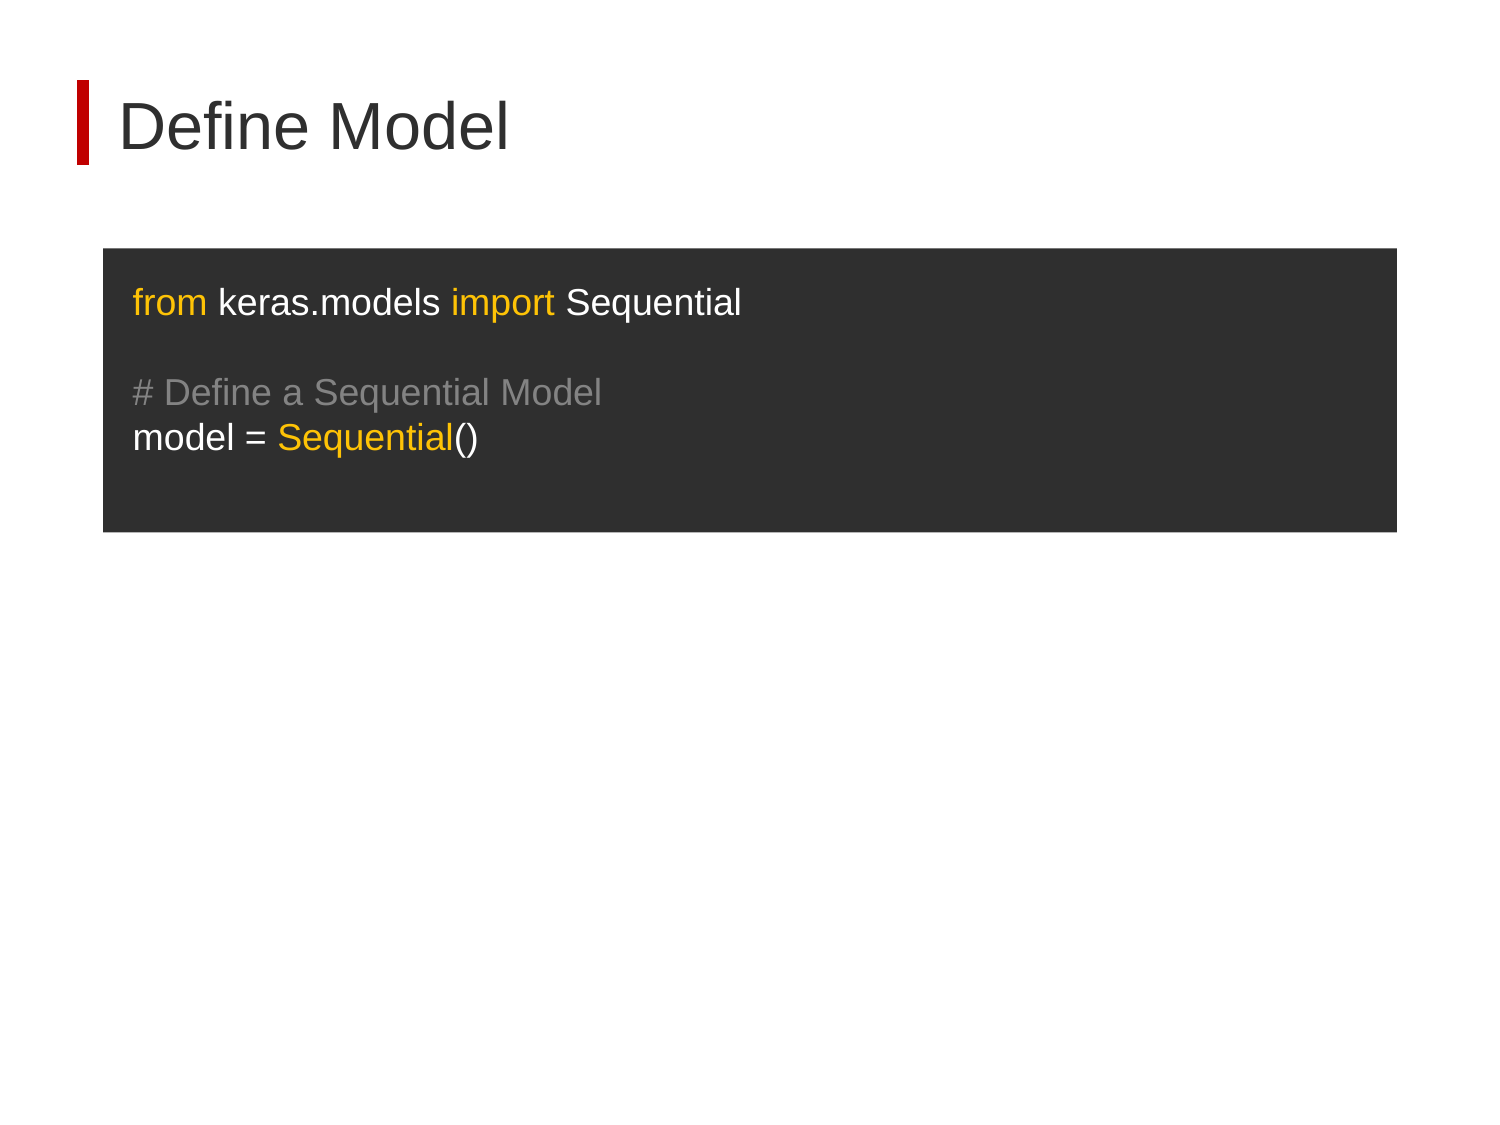

# Define Model
from keras.models import Sequential

# Define a Sequential Model
model = Sequential()